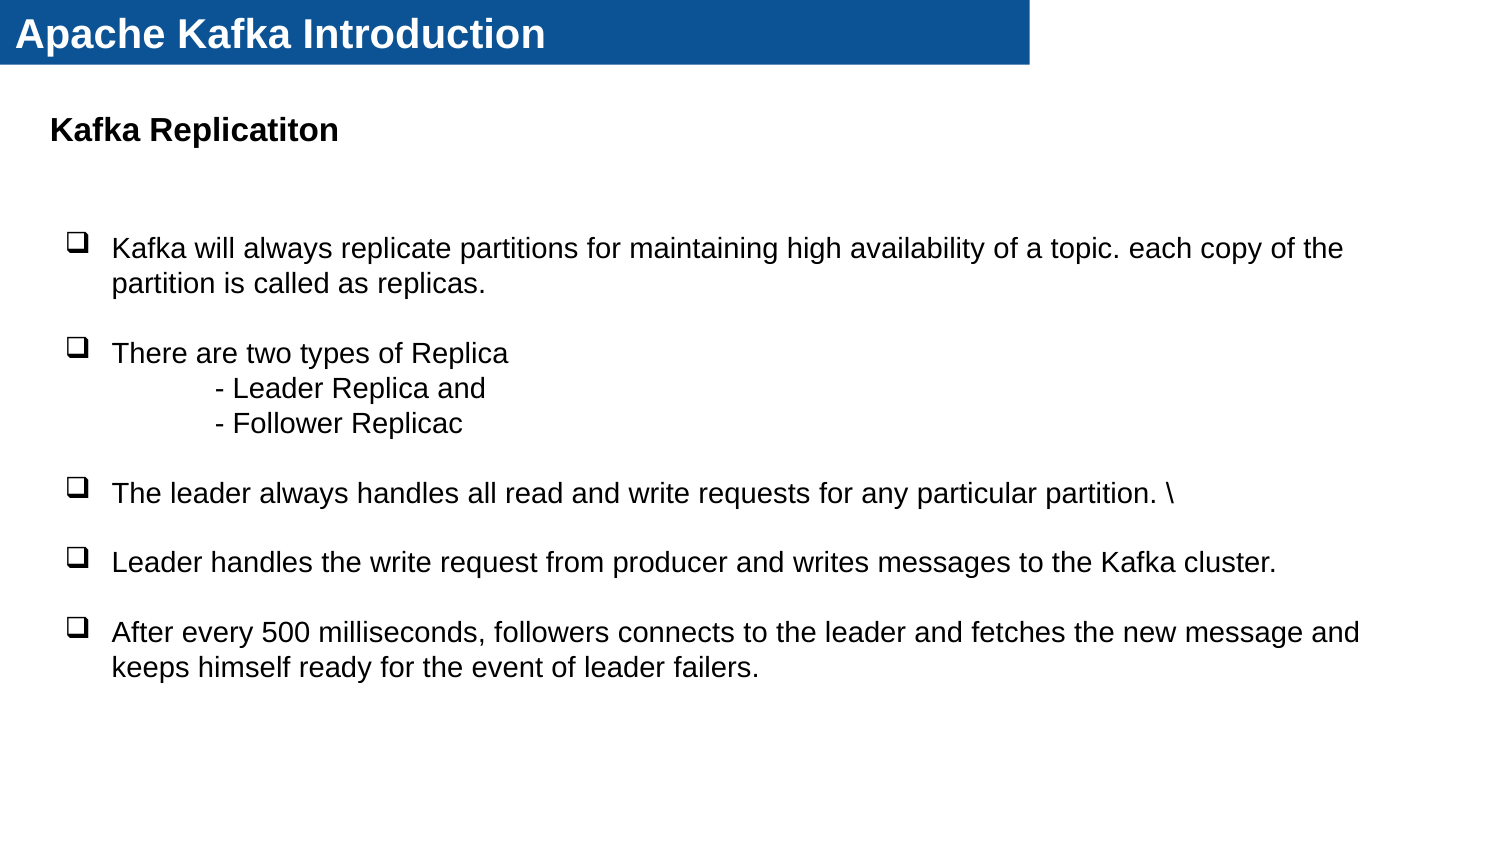

Apache Kafka Introduction

Kafka Replicatiton
Kafka will always replicate partitions for maintaining high availability of a topic. each copy of the partition is called as replicas.

There are two types of Replica
	- Leader Replica and
	- Follower Replicac

The leader always handles all read and write requests for any particular partition. \

Leader handles the write request from producer and writes messages to the Kafka cluster.

After every 500 milliseconds, followers connects to the leader and fetches the new message and keeps himself ready for the event of leader failers.